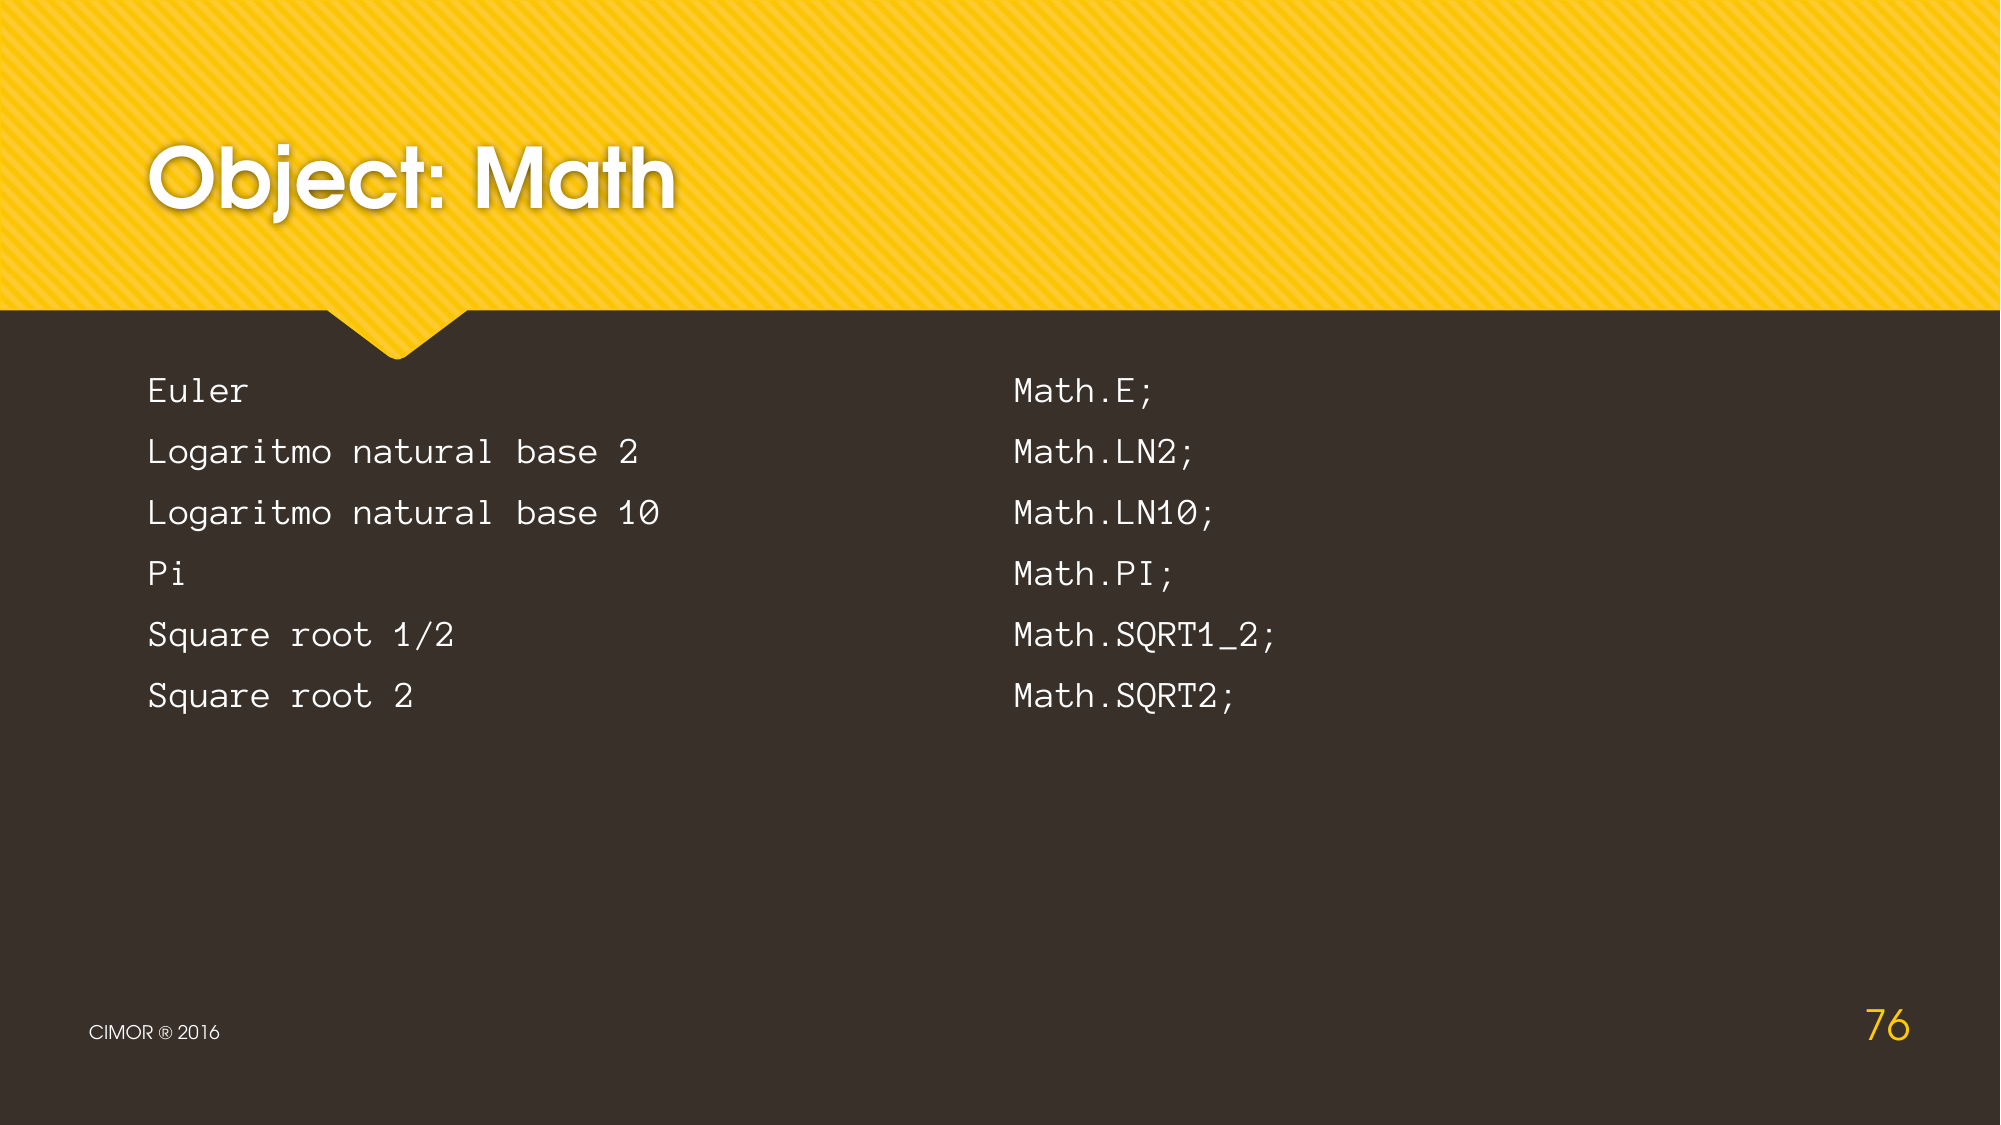

# Object: Math
| Euler | Math.E; |
| --- | --- |
| Logaritmo natural base 2 | Math.LN2; |
| Logaritmo natural base 10 | Math.LN10; |
| Pi | Math.PI; |
| Square root 1/2 | Math.SQRT1\_2; |
| Square root 2 | Math.SQRT2; |
|  |  |
|  |  |
76
CIMOR ® 2016